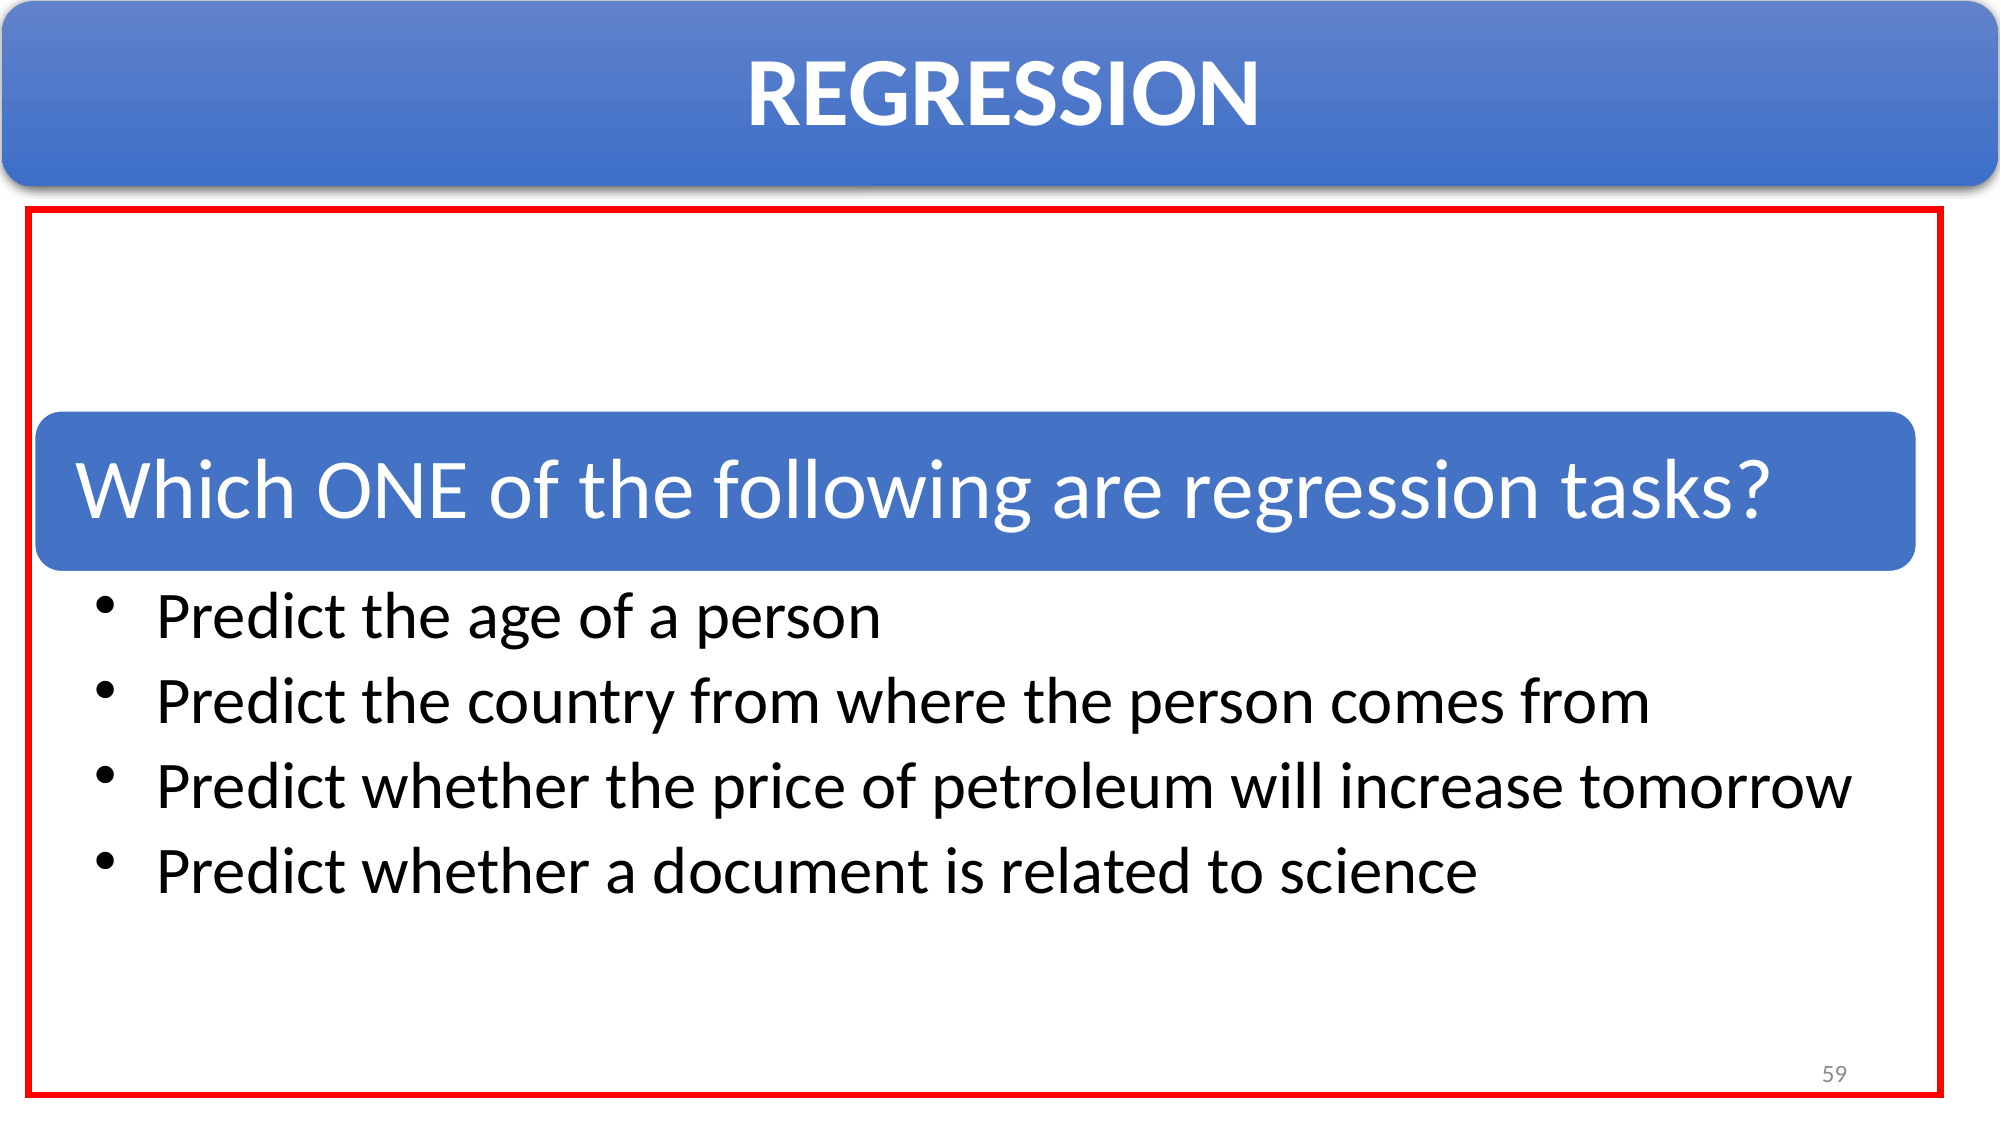

REGRESSION

Which ONE of the following are regression tasks?
 Predict the age of a person
 Predict the country from where the person comes from
 Predict whether the price of petroleum will increase tomorrow
 Predict whether a document is related to science
59